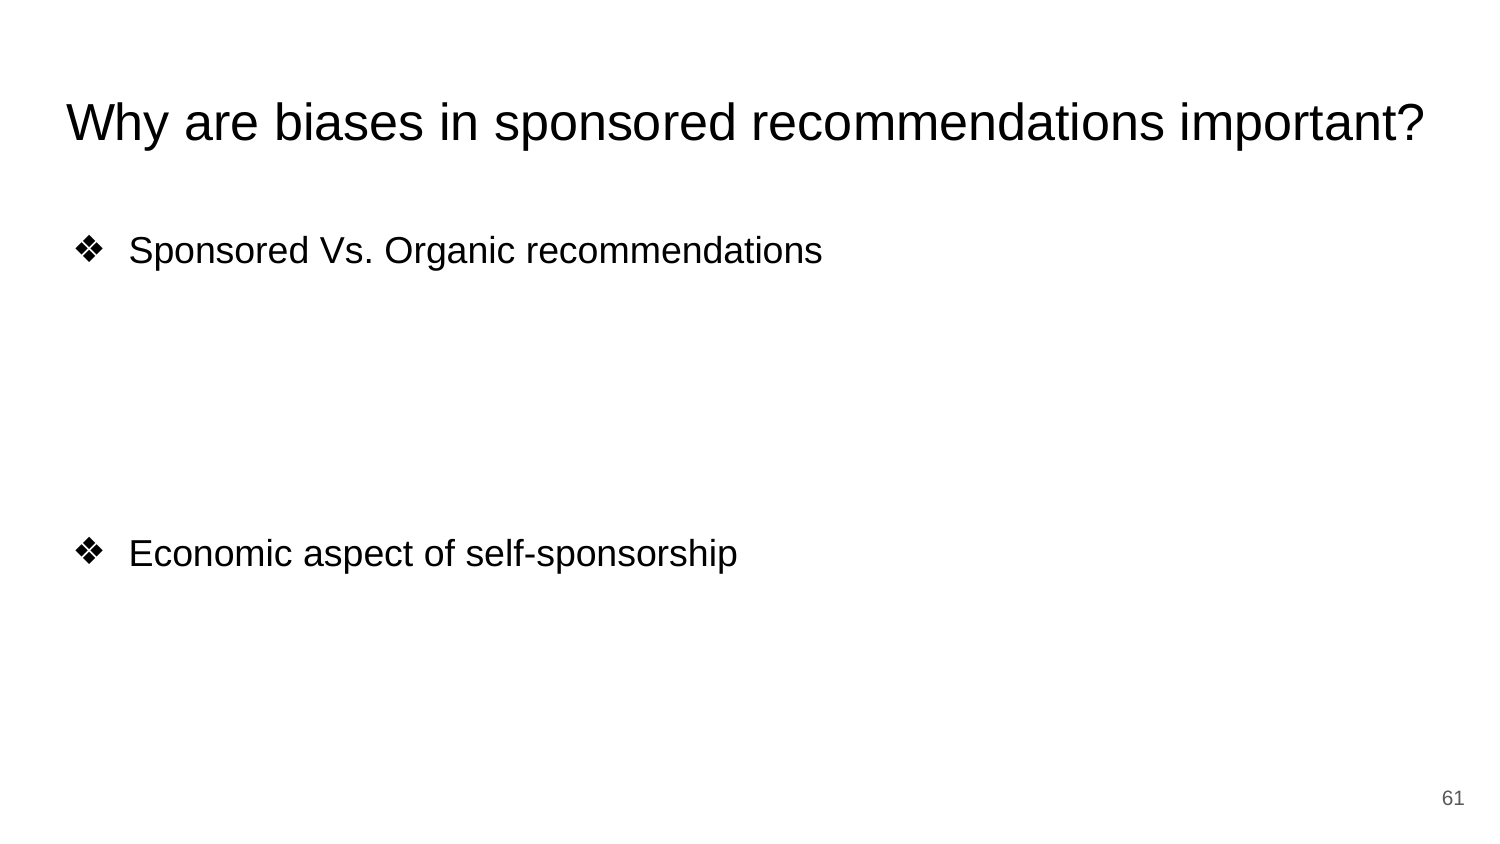

# Why are biases in sponsored recommendations important?
Sponsored Vs. Organic recommendations

Economic aspect of self-sponsorship

61